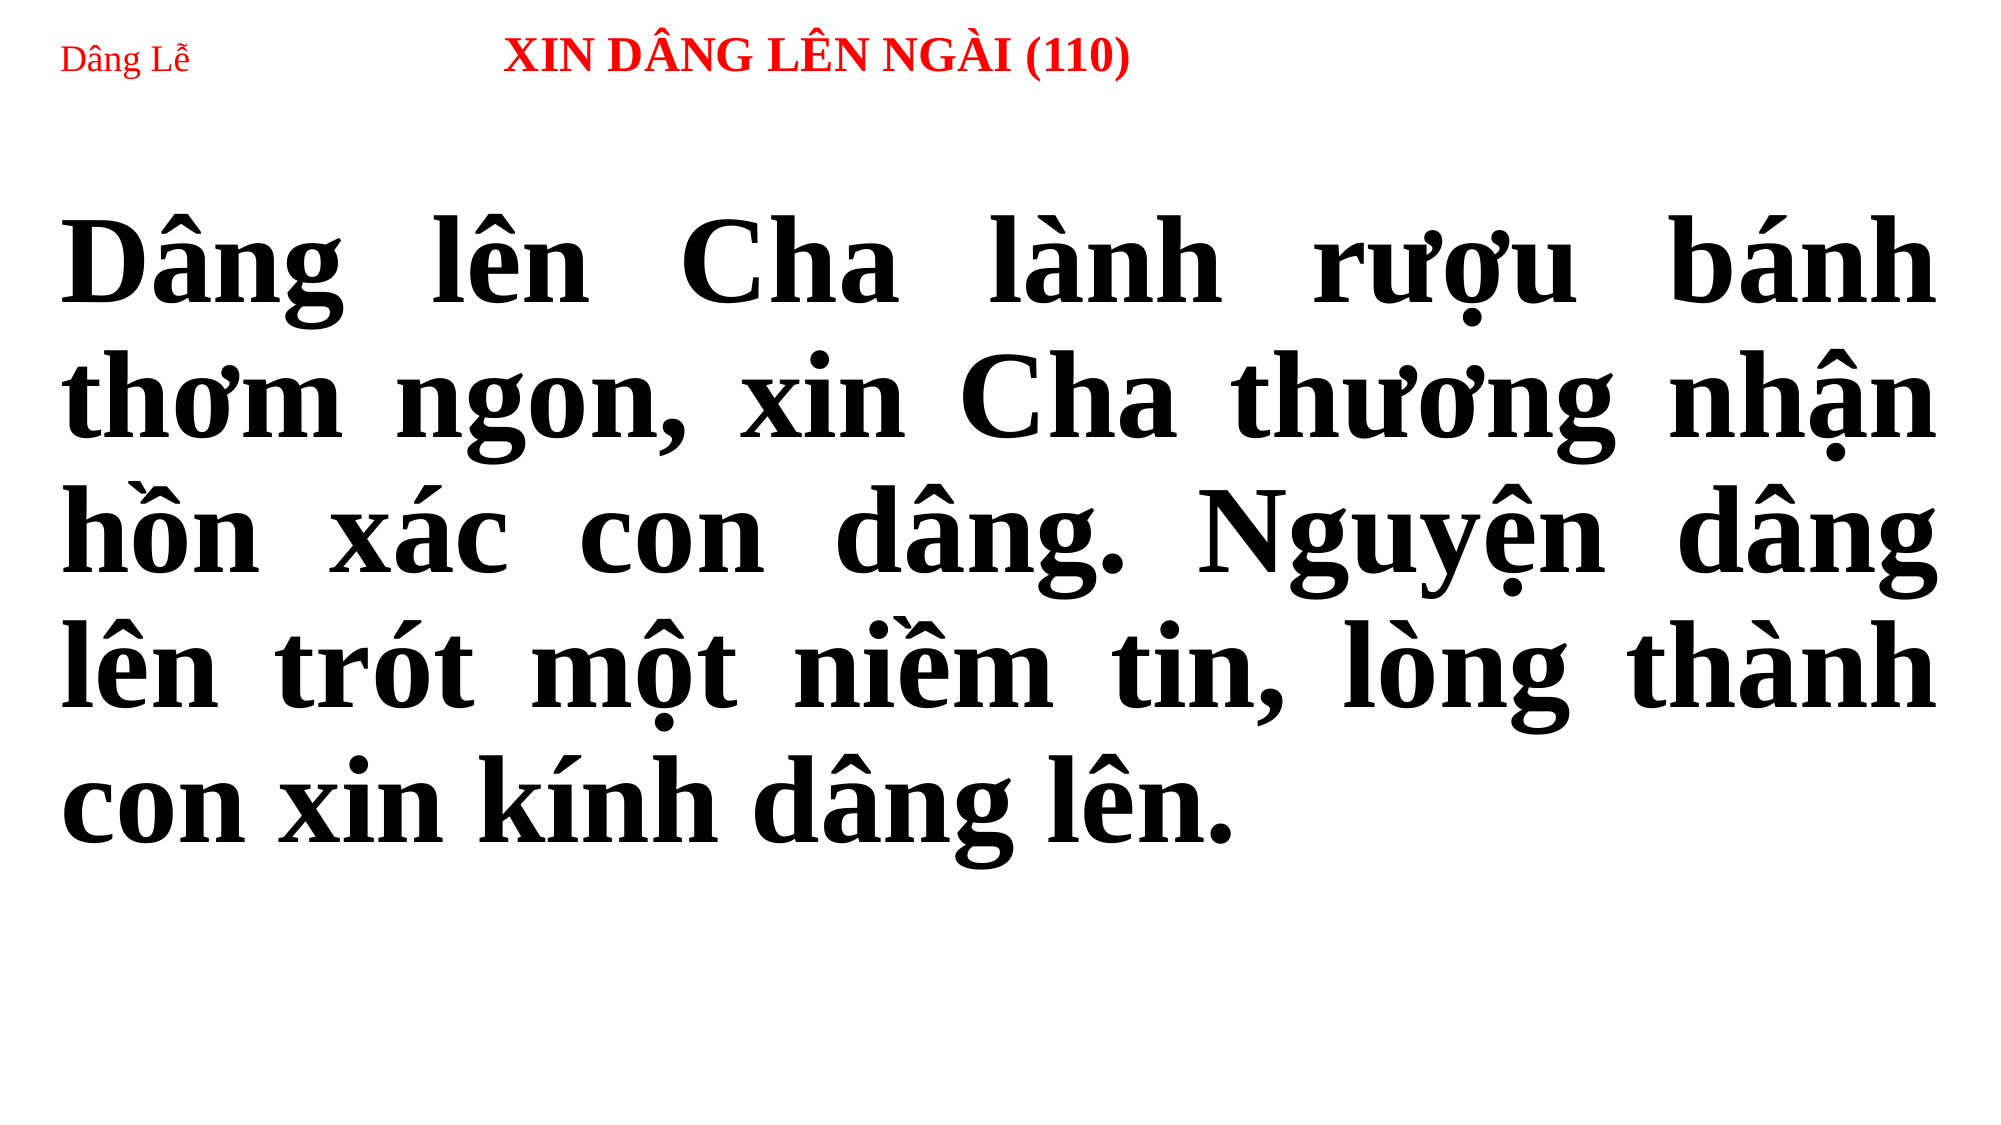

# Dâng Lễ                                 XIN DÂNG LÊN NGÀI (110)
Dâng lên Cha lành rượu bánh thơm ngon, xin Cha thương nhận hồn xác con dâng. Nguyện dâng lên trót một niềm tin, lòng thành con xin kính dâng lên.